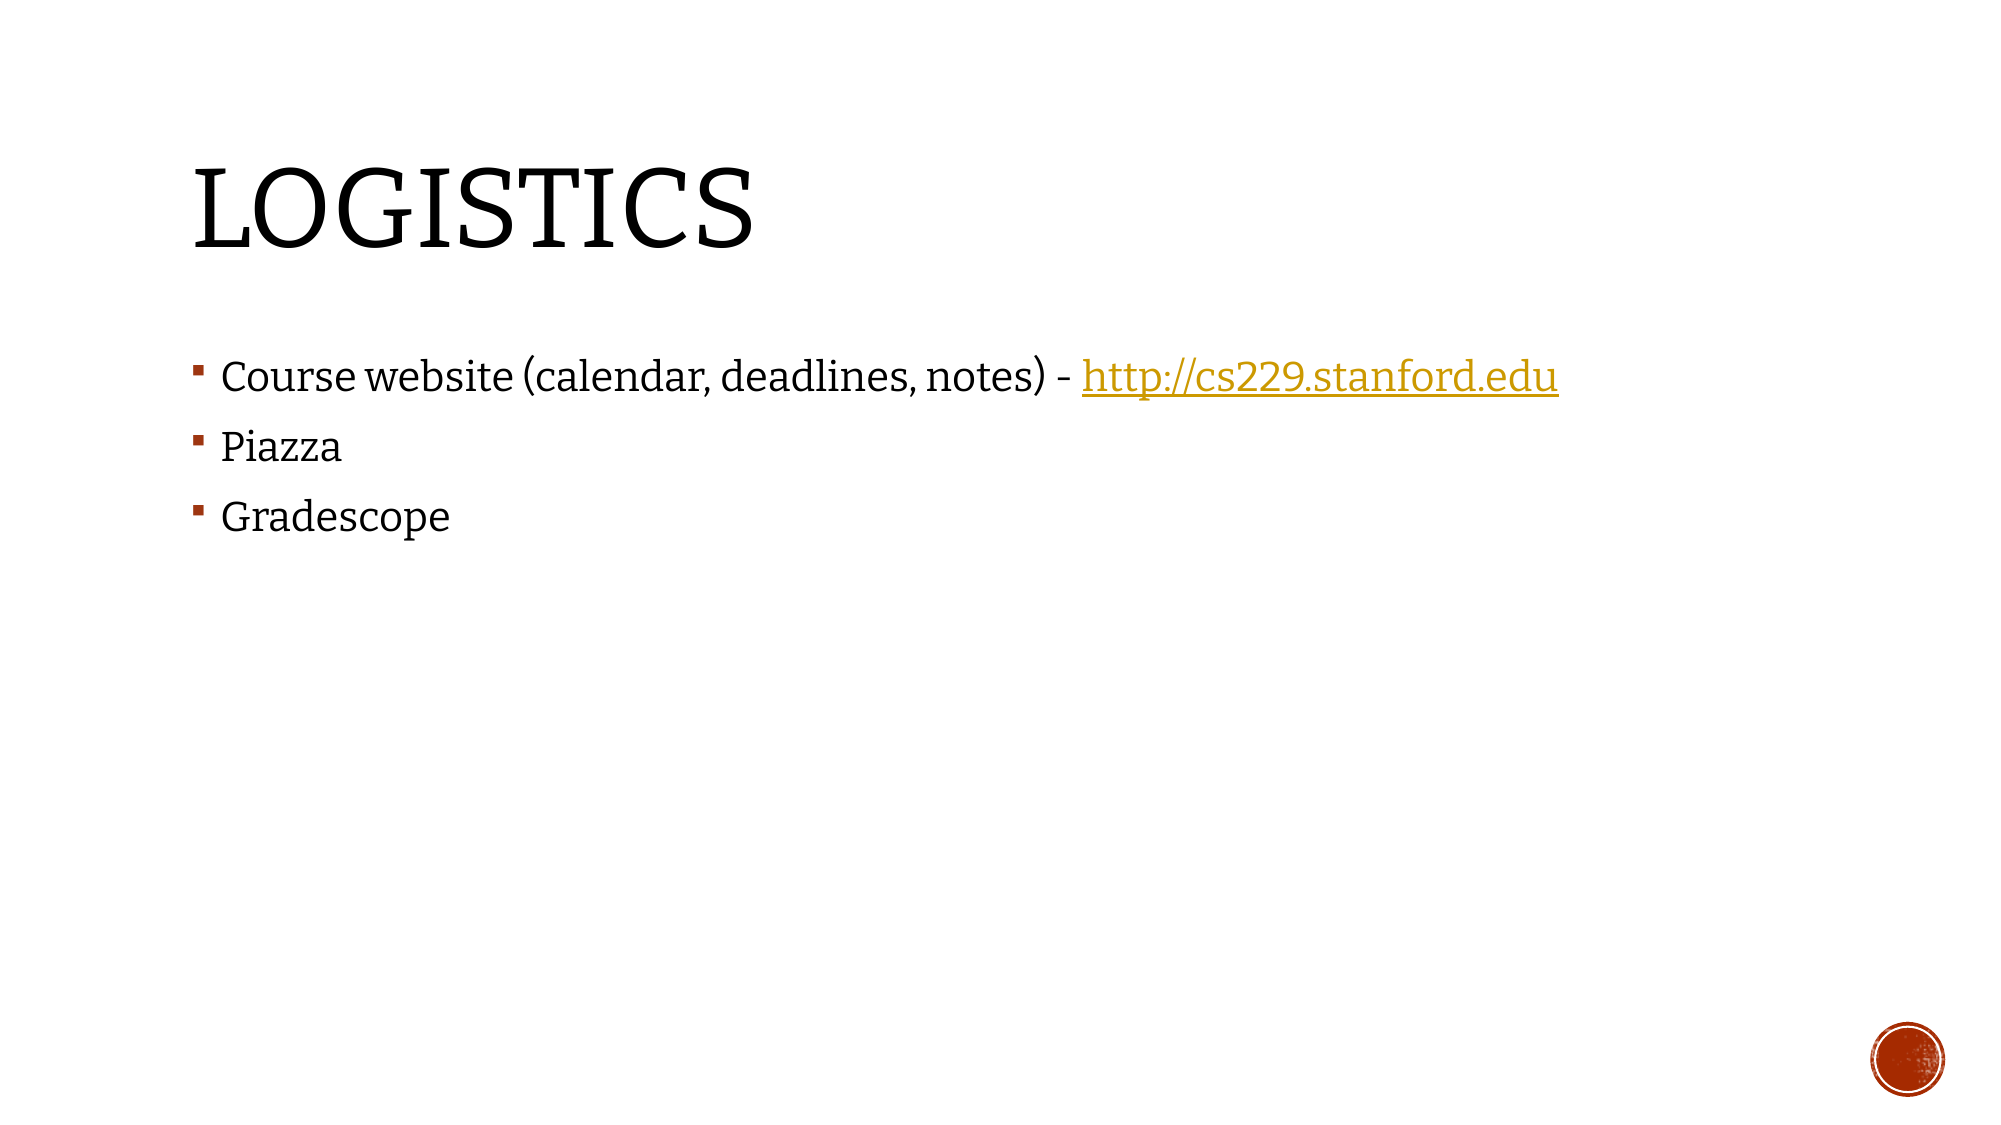

# Logistics
Course website (calendar, deadlines, notes) - http://cs229.stanford.edu
Piazza
Gradescope